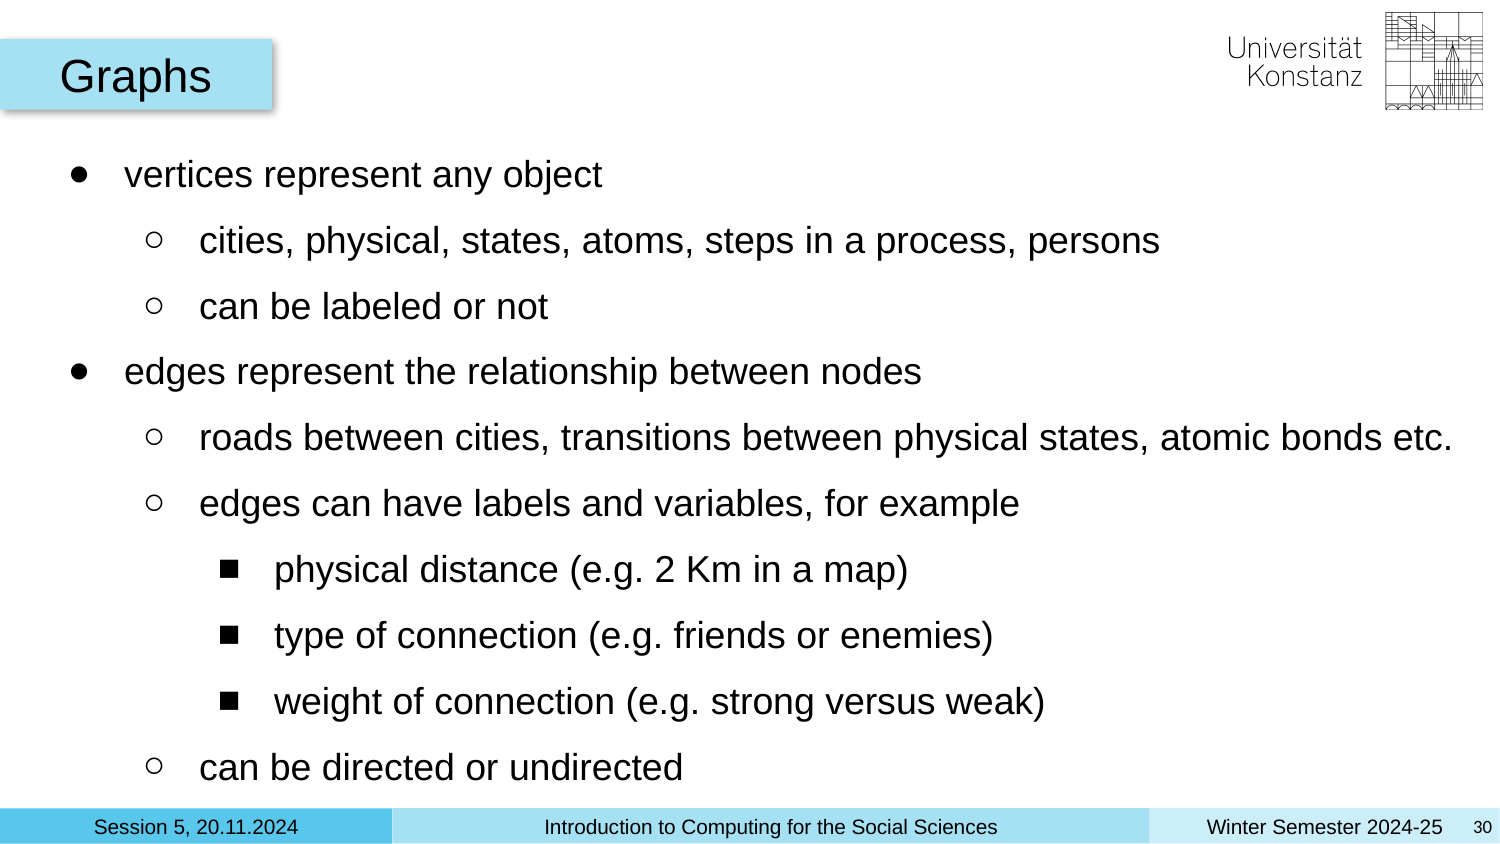

Graphs
vertices represent any object
cities, physical, states, atoms, steps in a process, persons
can be labeled or not
edges represent the relationship between nodes
roads between cities, transitions between physical states, atomic bonds etc.
edges can have labels and variables, for example
physical distance (e.g. 2 Km in a map)
type of connection (e.g. friends or enemies)
weight of connection (e.g. strong versus weak)
can be directed or undirected